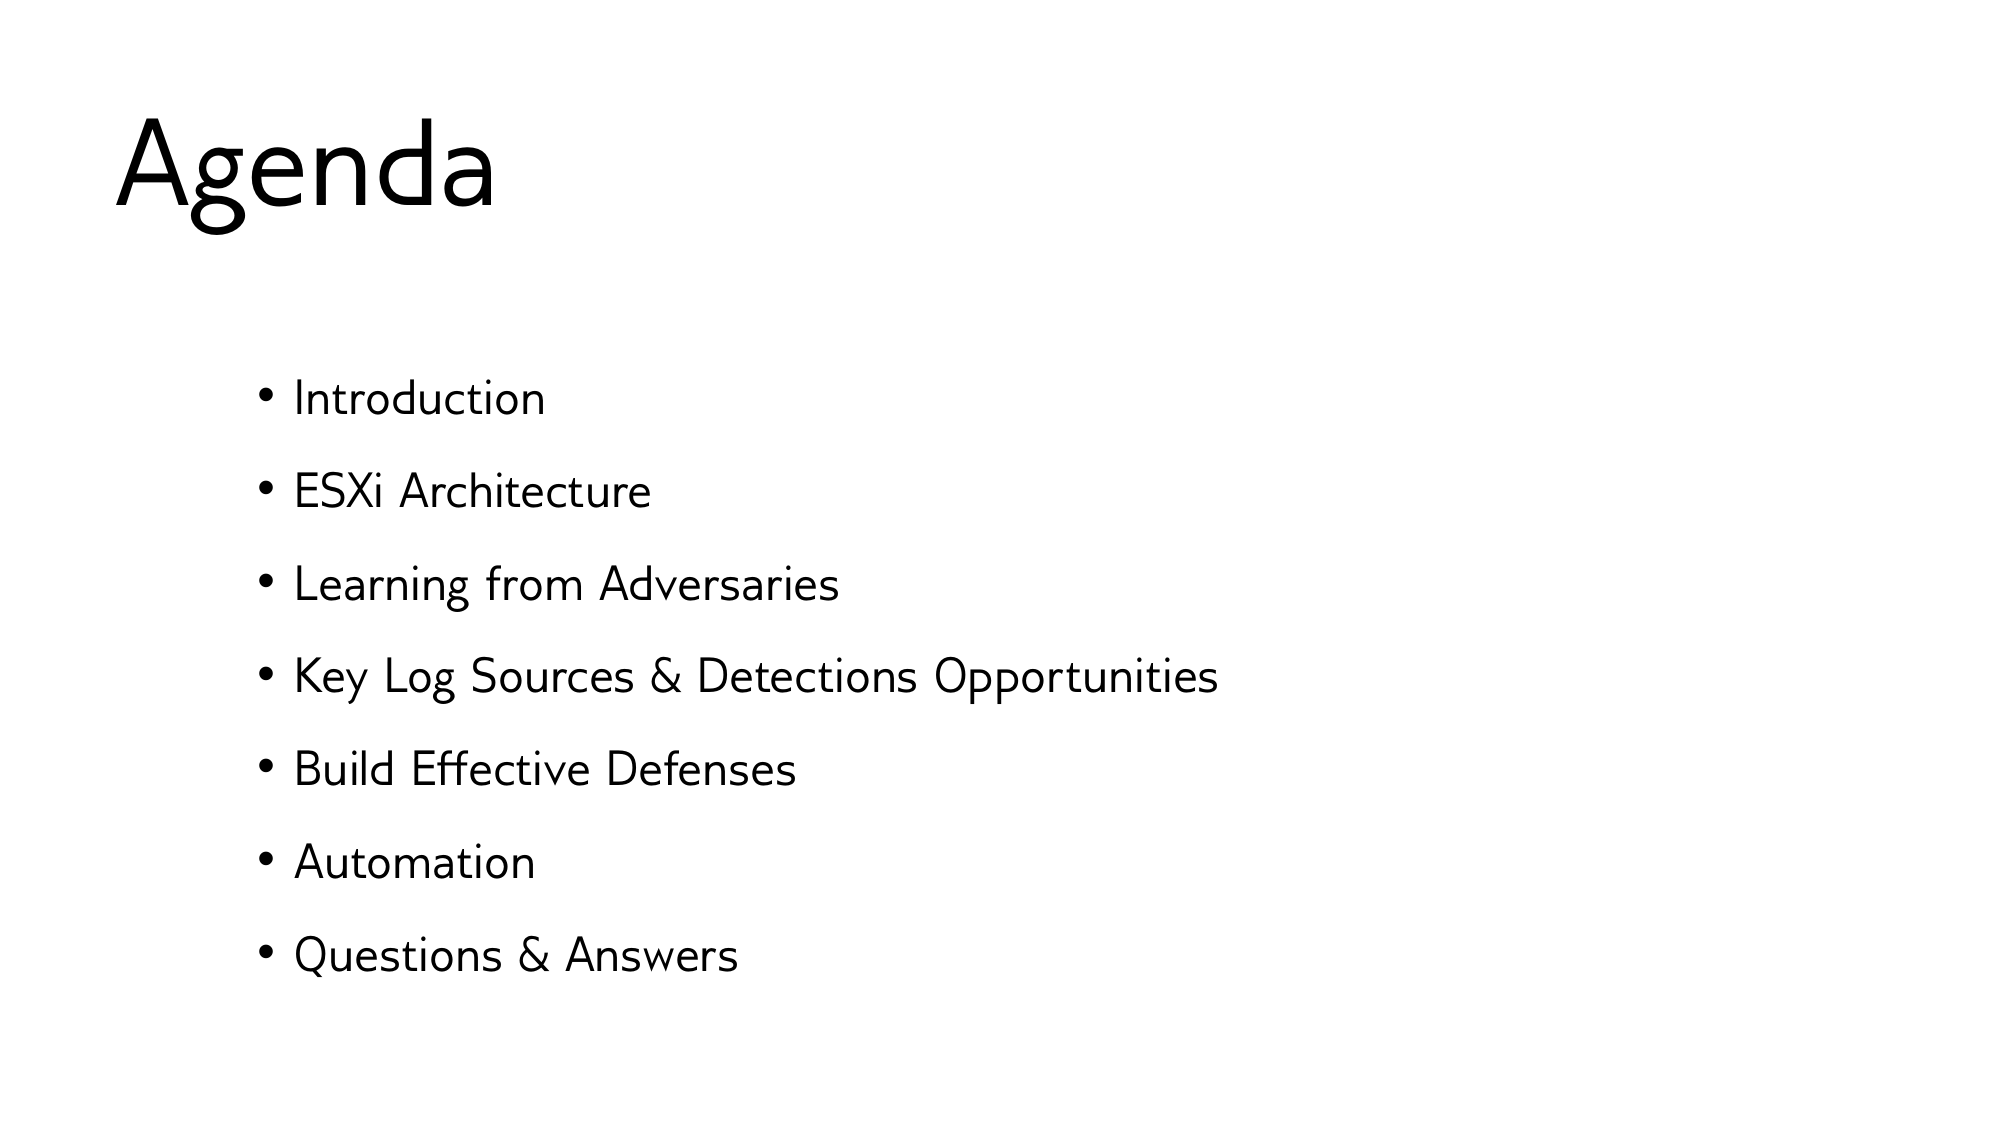

# Agenda
Introduction
ESXi Architecture
Learning from Adversaries
Key Log Sources & Detections Opportunities
Build Effective Defenses
Automation
Questions & Answers